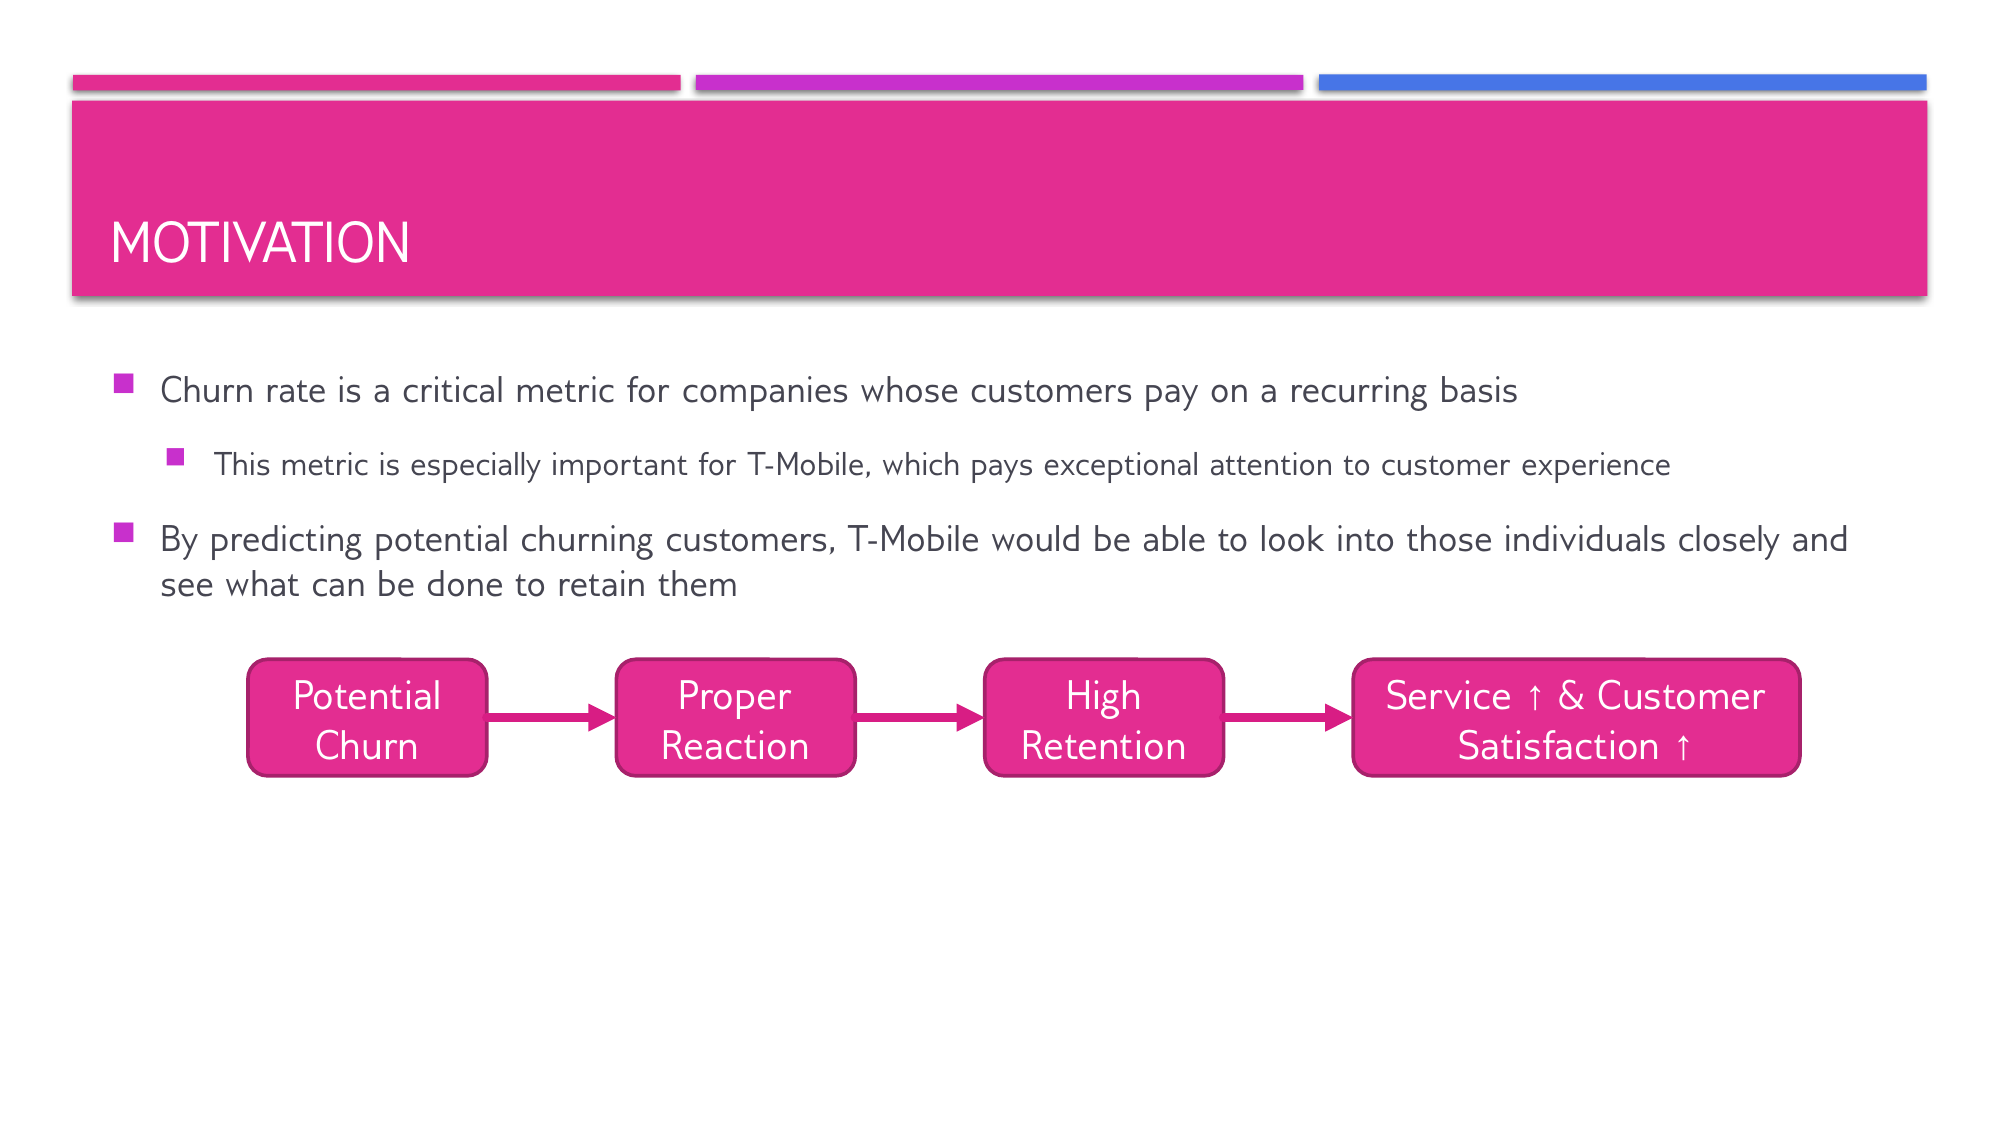

# Motivation
Churn rate is a critical metric for companies whose customers pay on a recurring basis
This metric is especially important for T-Mobile, which pays exceptional attention to customer experience
By predicting potential churning customers, T-Mobile would be able to look into those individuals closely and see what can be done to retain them

Proper Reaction
High Retention
Service ↑ & Customer Satisfaction ↑
Potential Churn